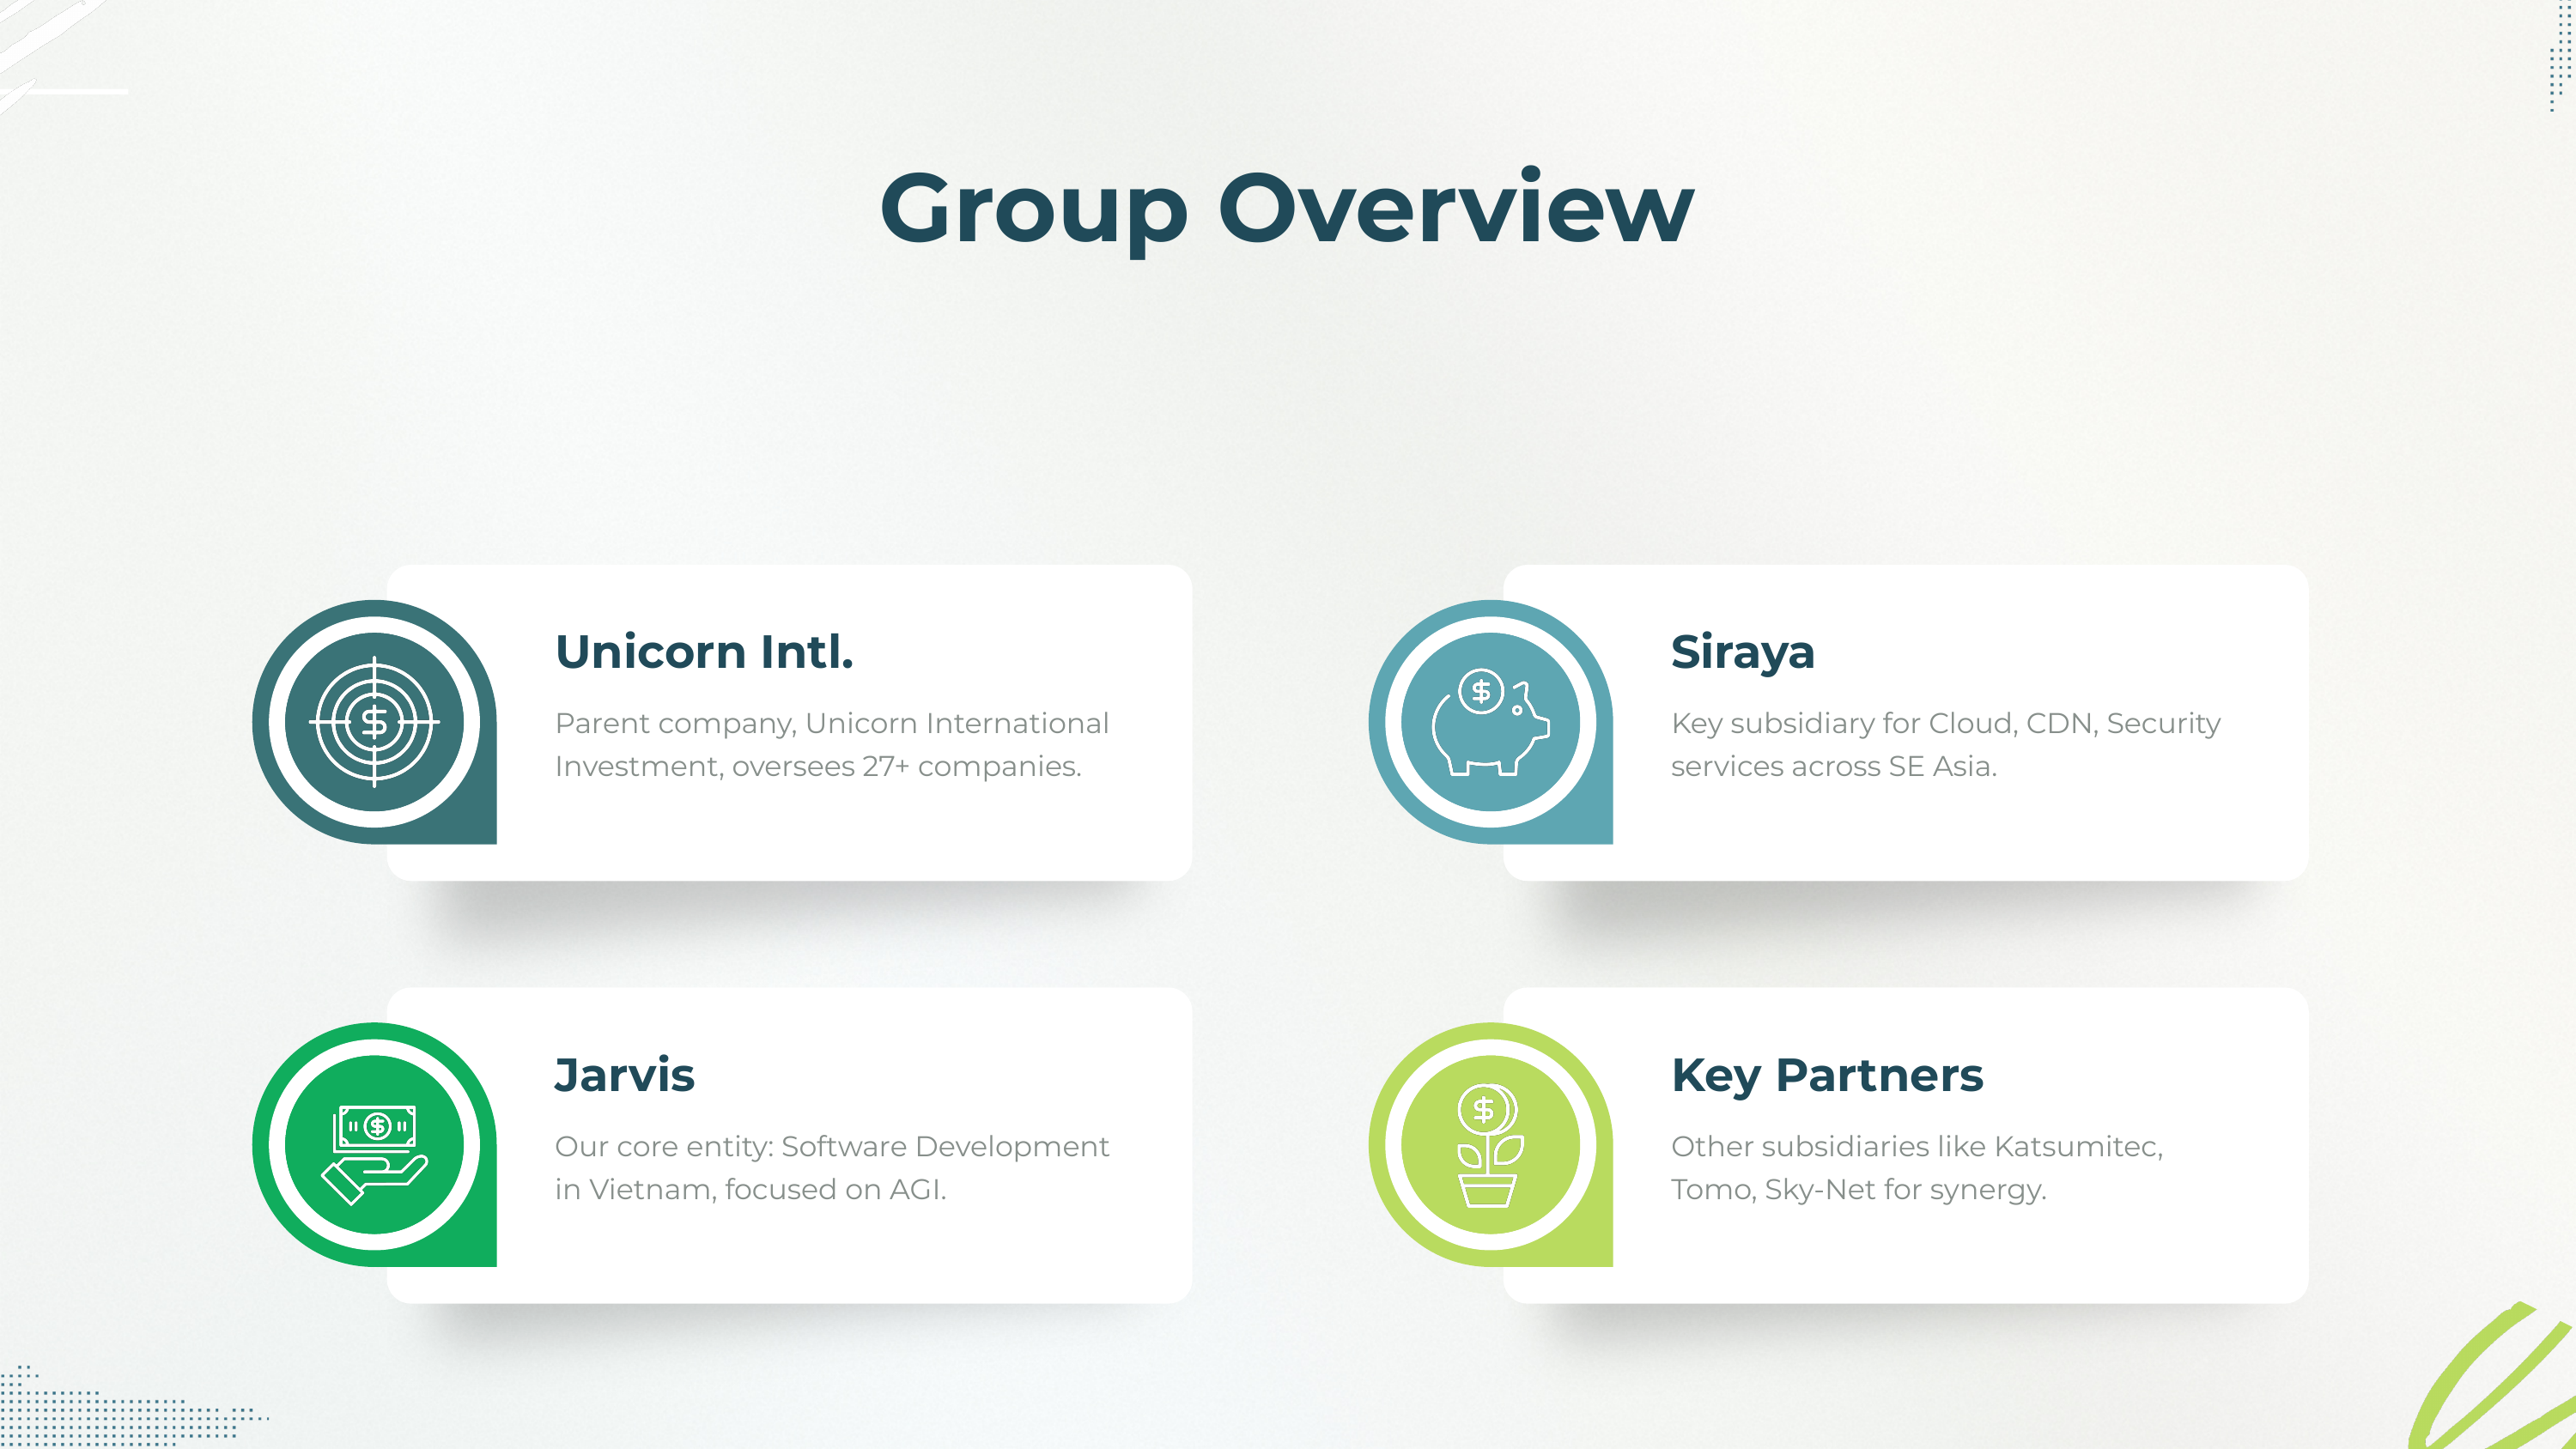

Group Overview

Unicorn Intl.
Siraya

Parent company, Unicorn International Investment, oversees 27+ companies.
Key subsidiary for Cloud, CDN, Security services across SE Asia.

Jarvis
Key Partners

Our core entity: Software Development in Vietnam, focused on AGI.
Other subsidiaries like Katsumitec, Tomo, Sky-Net for synergy.